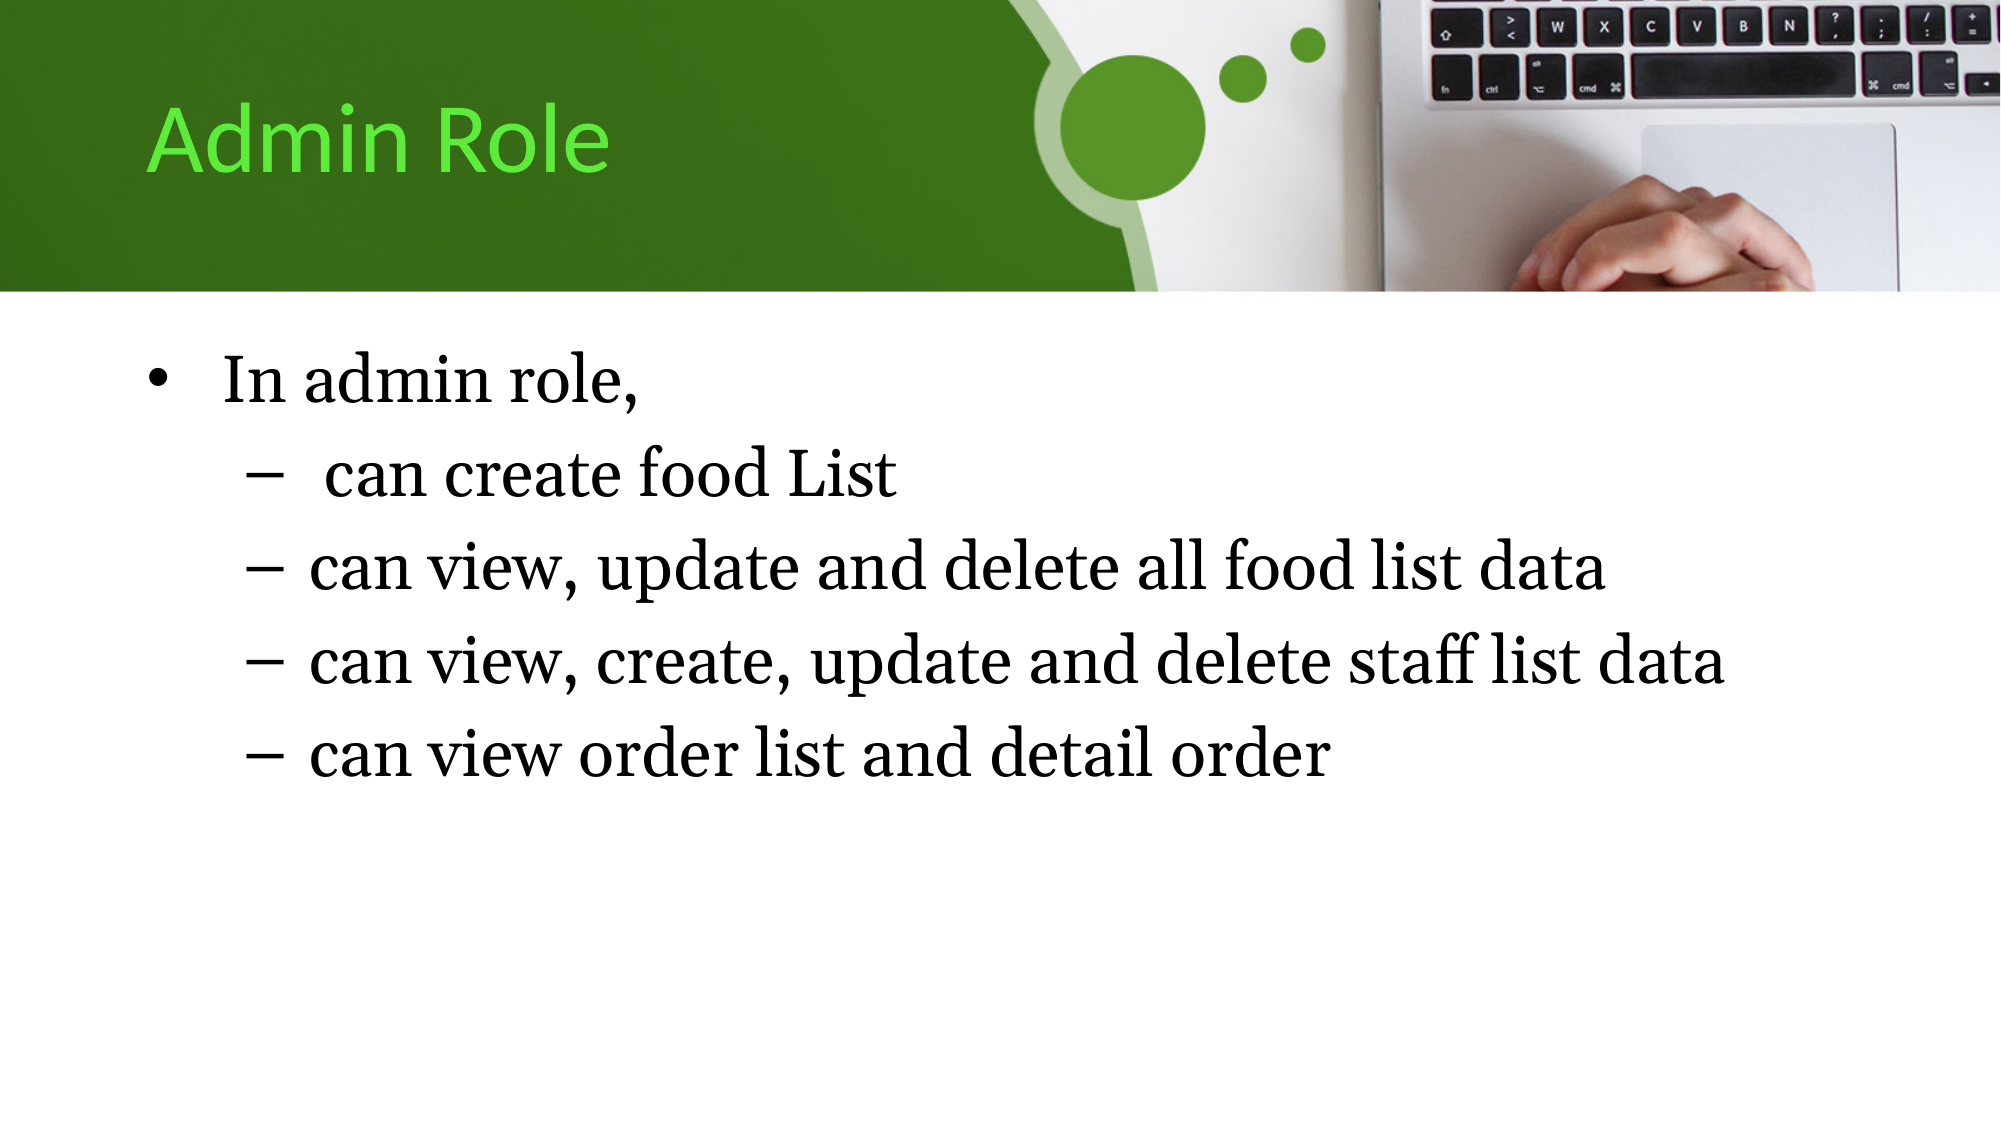

# Admin Role
In admin role,
 can create food List
can view, update and delete all food list data
can view, create, update and delete staff list data
can view order list and detail order